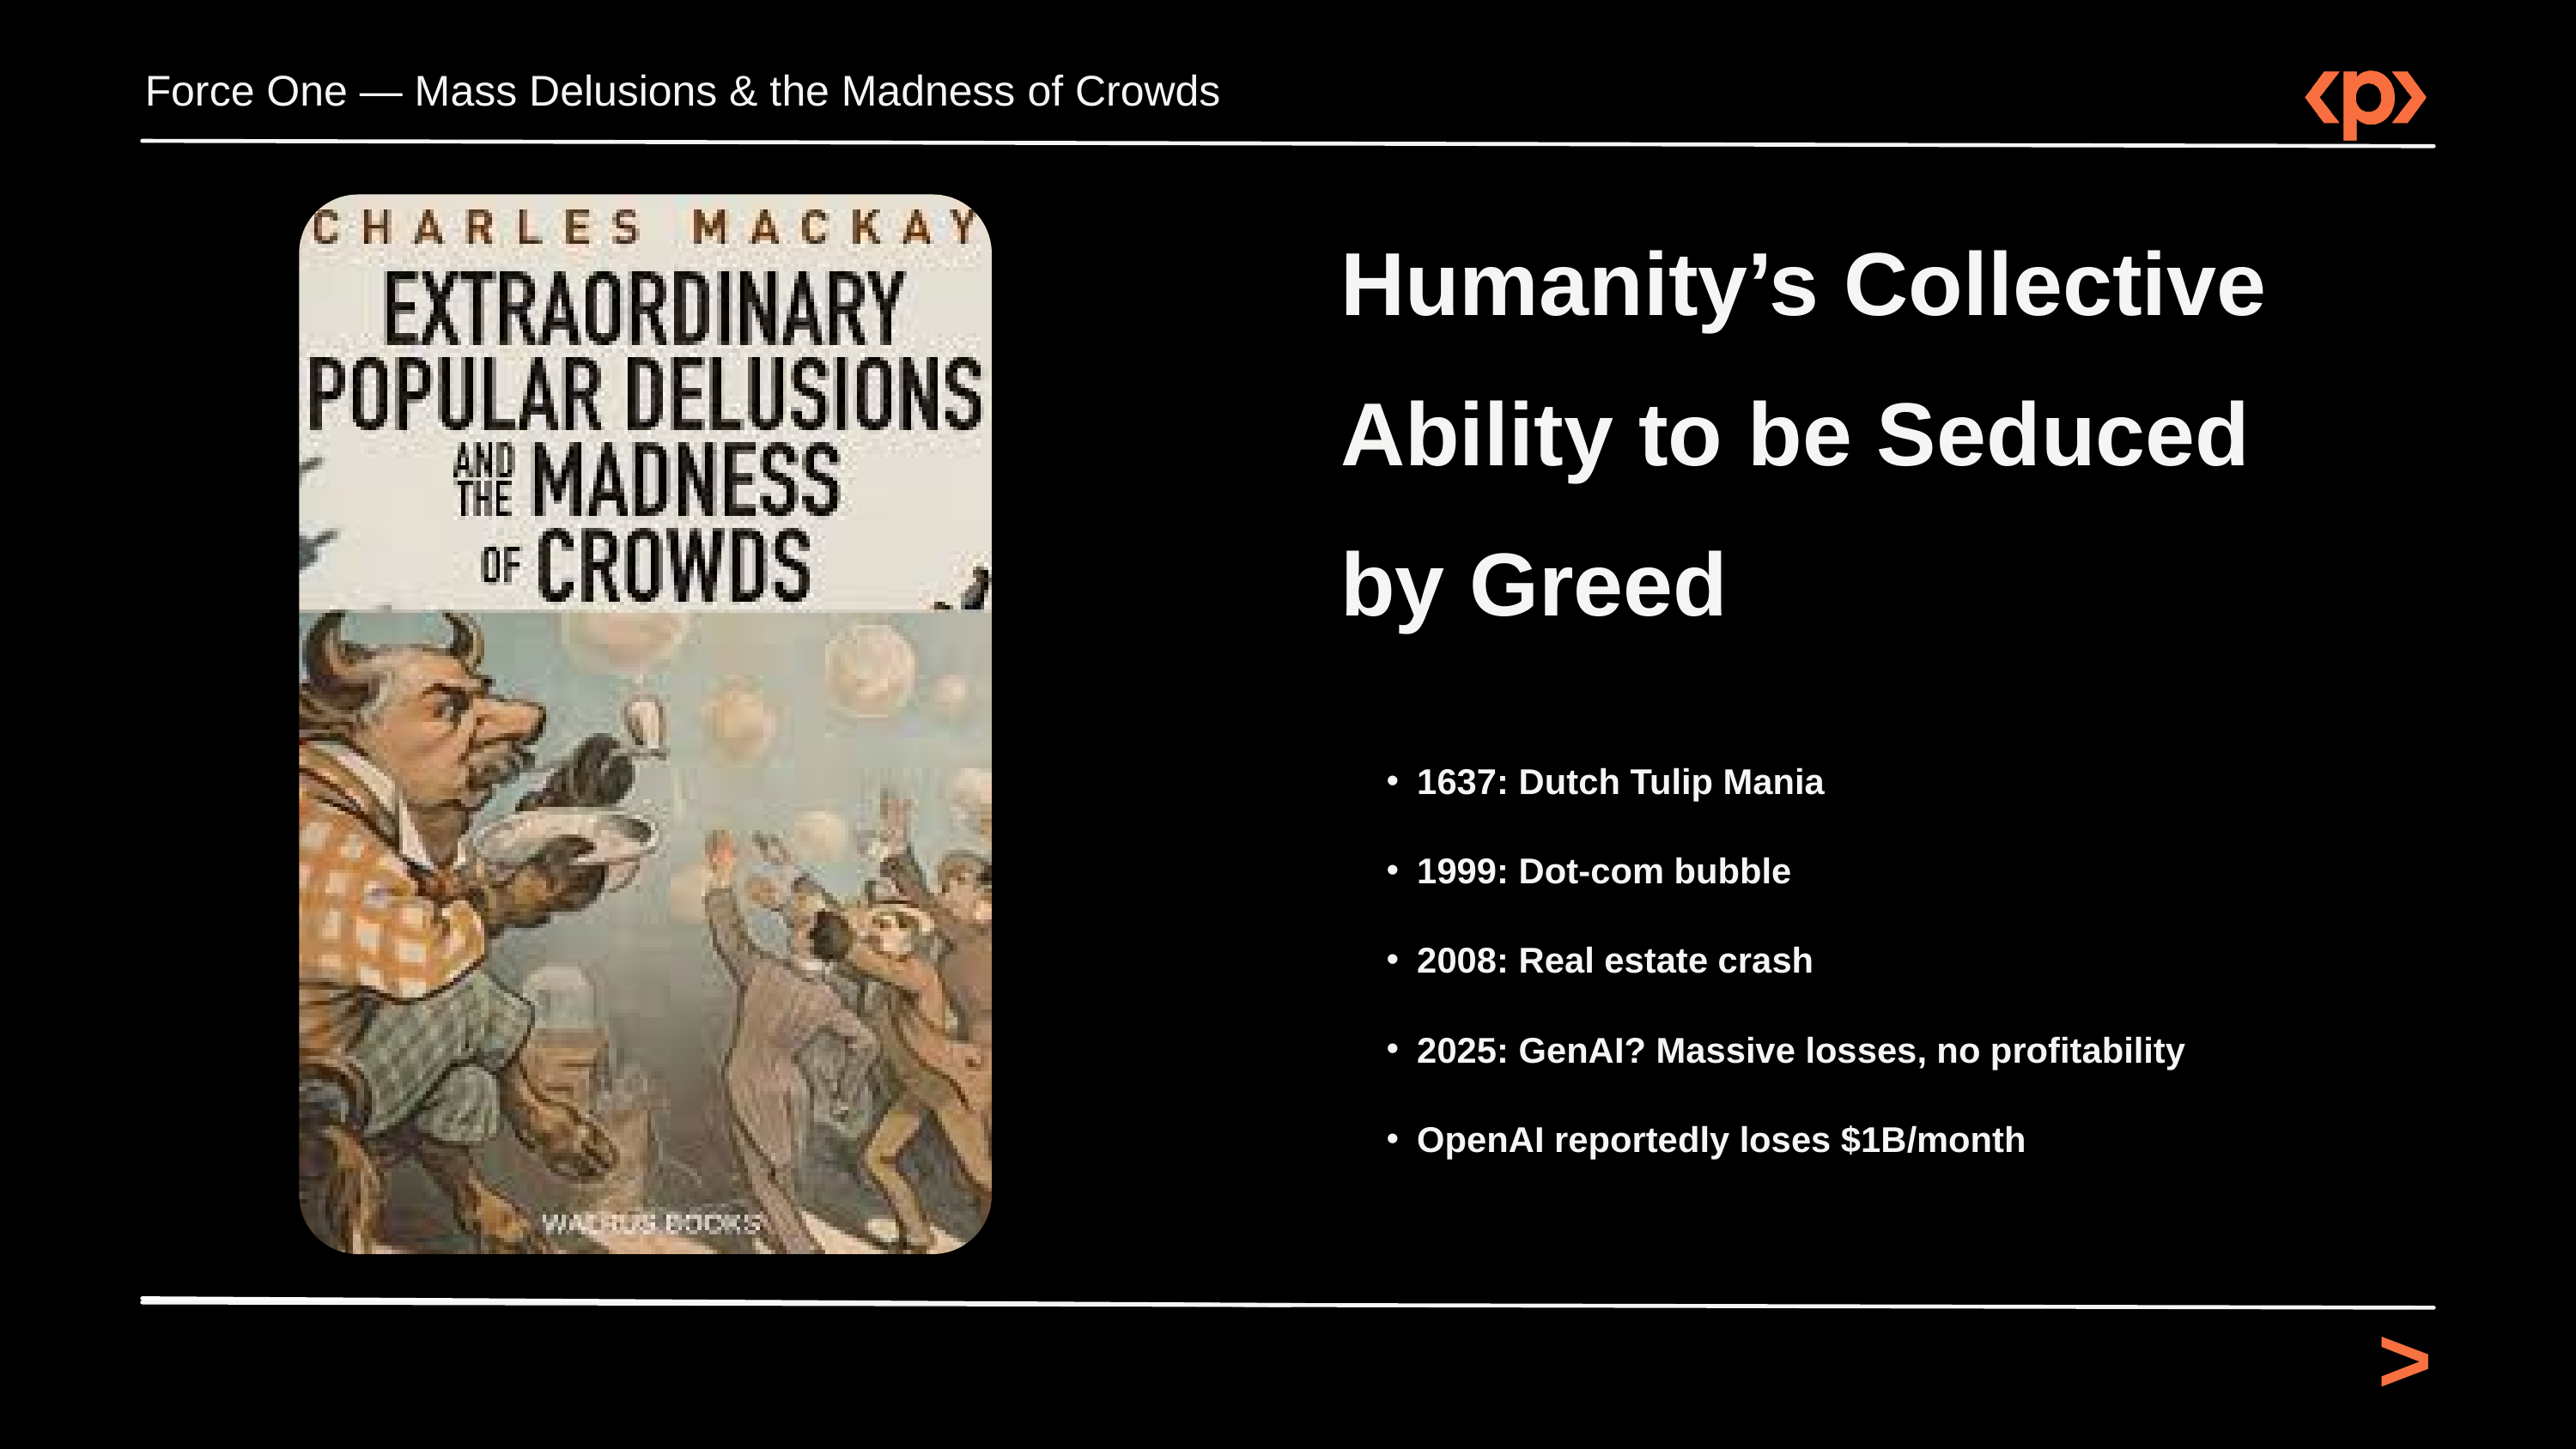

Force One — Mass Delusions & the Madness of Crowds

Humanity’s Collective Ability to be Seduced by Greed

1637: Dutch Tulip Mania
1999: Dot-com bubble
2008: Real estate crash
2025: GenAI? Massive losses, no profitability
OpenAI reportedly loses $1B/month
>